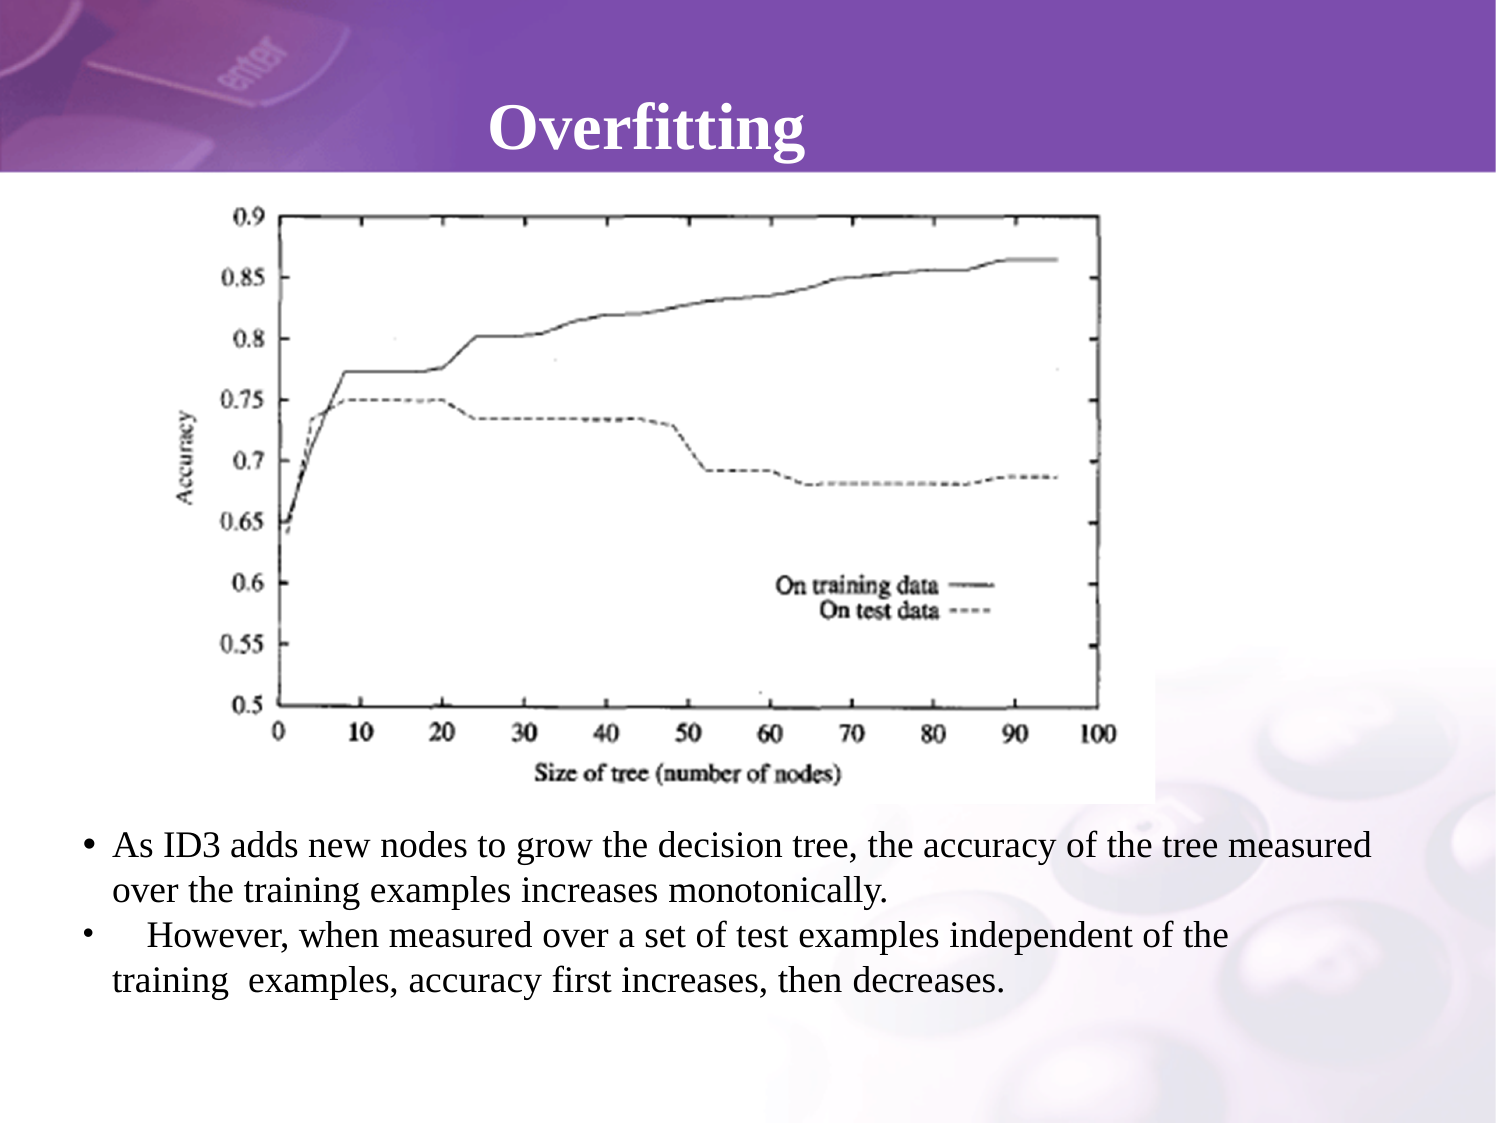

# Overfitting

As ID3 adds new nodes to grow the decision tree, the accuracy of the tree measured  over the training examples increases monotonically.
	However, when measured over a set of test examples independent of the training  examples, accuracy first increases, then decreases.